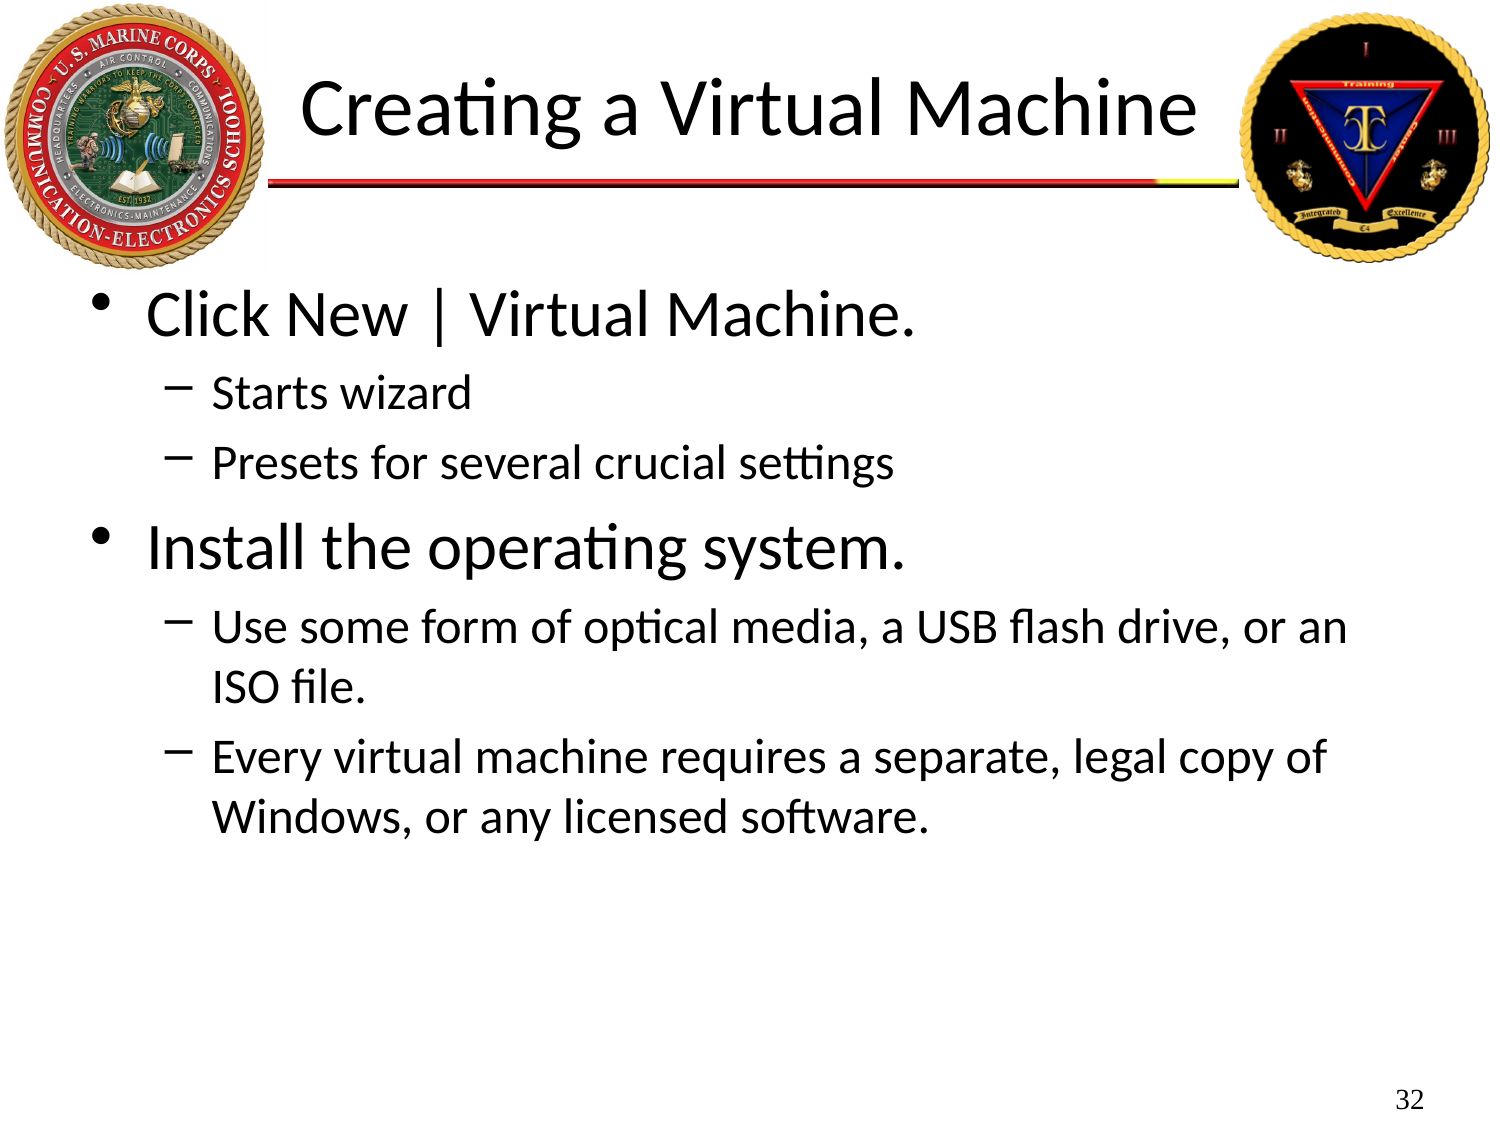

# Creating a Virtual Machine
Click New | Virtual Machine.
Starts wizard
Presets for several crucial settings
Install the operating system.
Use some form of optical media, a USB flash drive, or an ISO file.
Every virtual machine requires a separate, legal copy of Windows, or any licensed software.